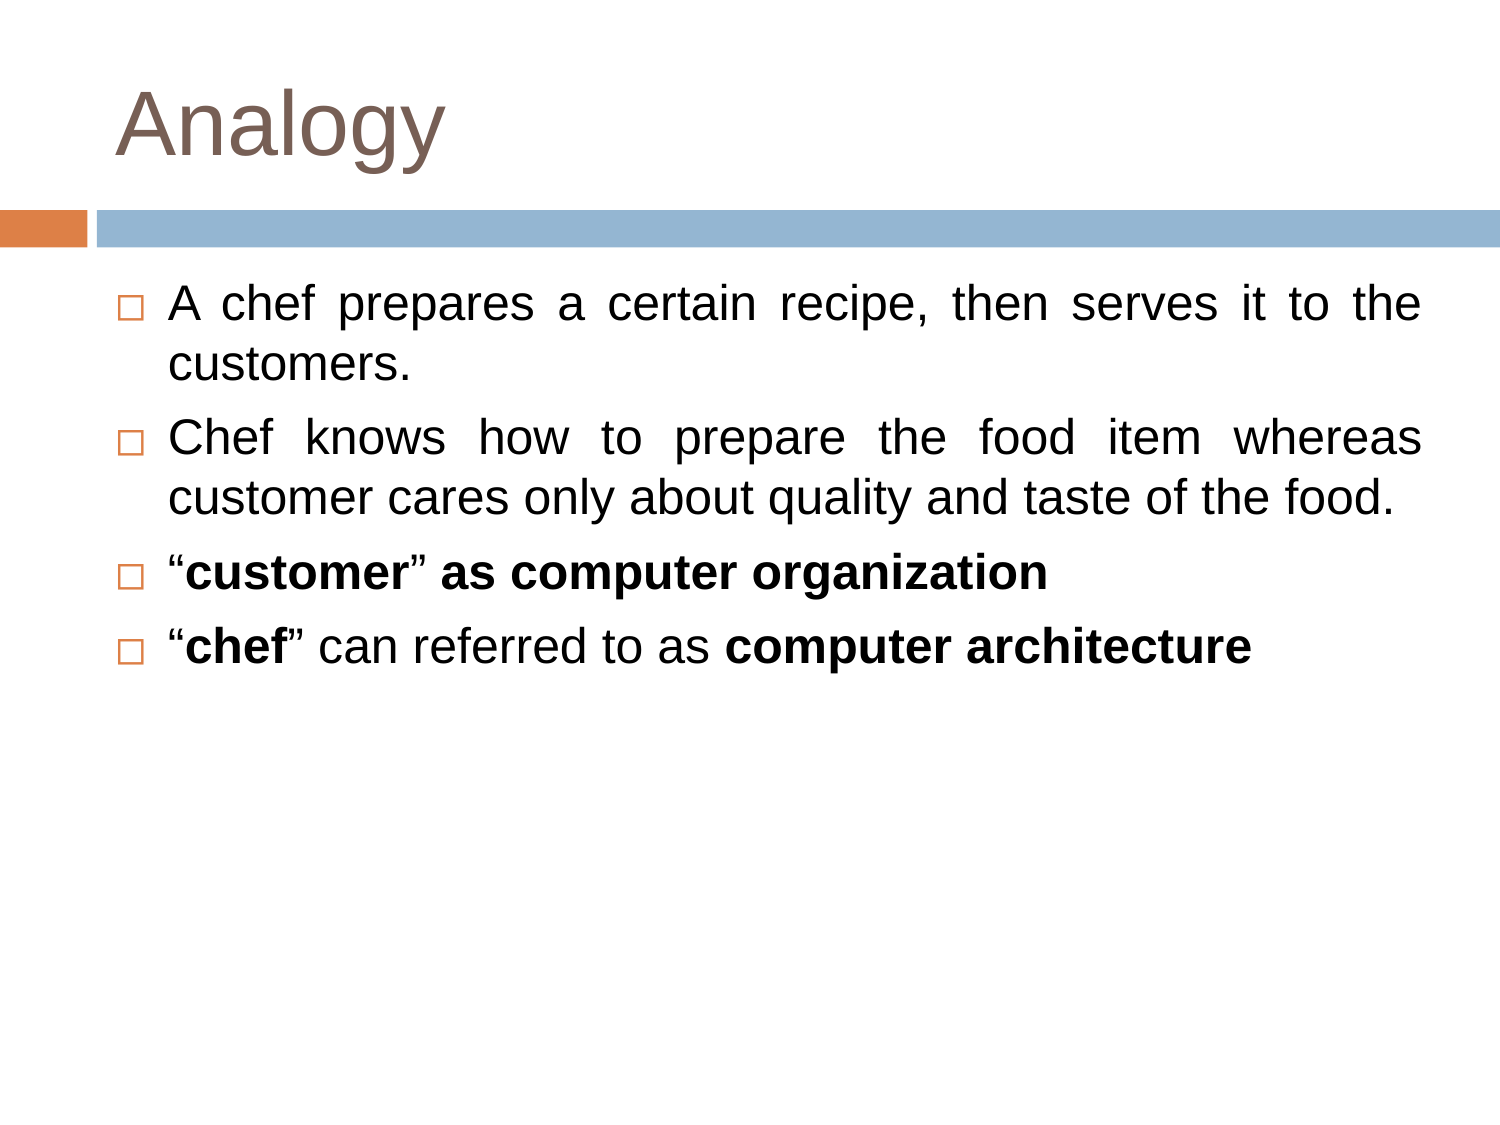

# Analogy
A chef prepares a certain recipe, then serves it to the customers.
Chef knows how to prepare the food item whereas customer cares only about quality and taste of the food.
“customer” as computer organization
“chef” can referred to as computer architecture